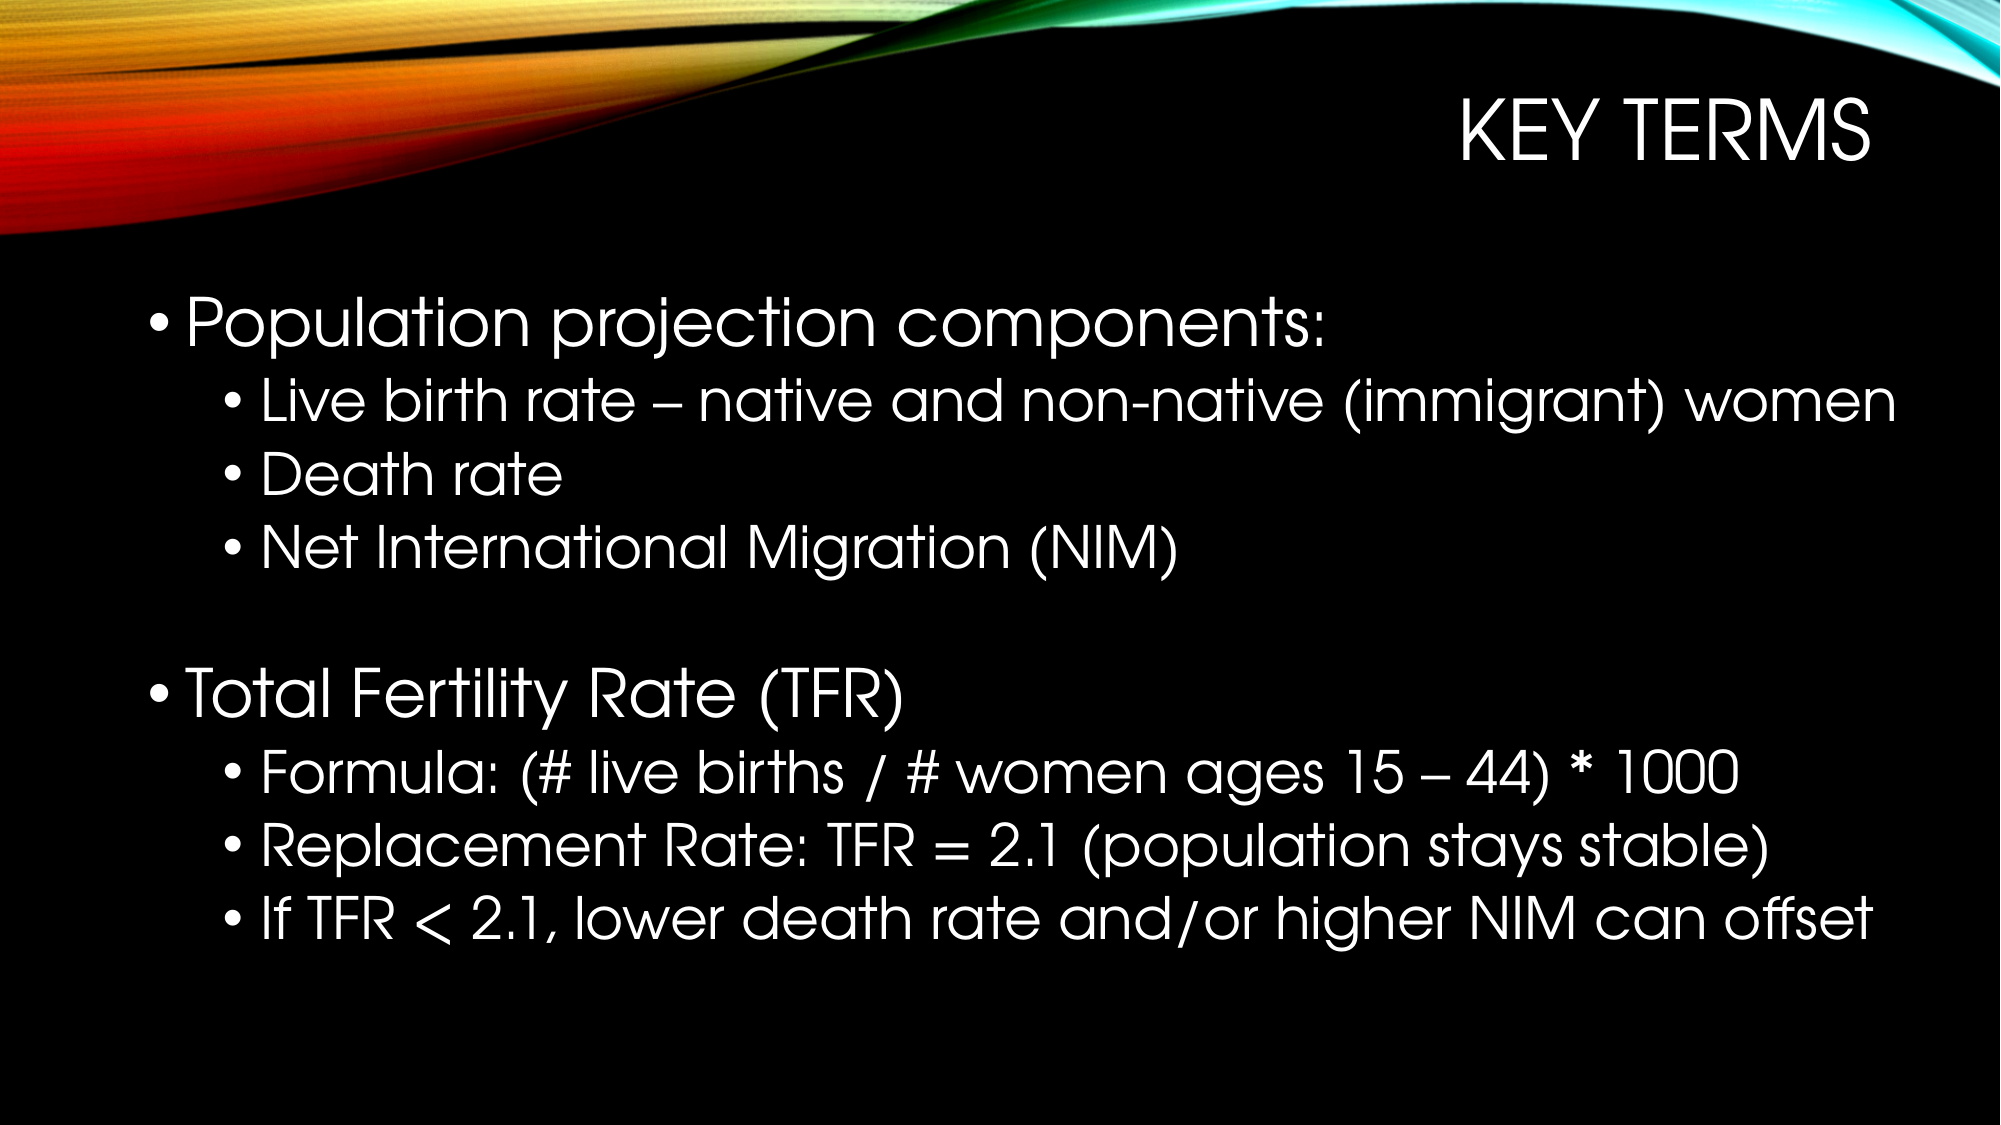

# key terms
Population projection components:
Live birth rate – native and non-native (immigrant) women
Death rate
Net International Migration (NIM)
Total Fertility Rate (TFR)
Formula: (# live births / # women ages 15 – 44) * 1000
Replacement Rate: TFR = 2.1 (population stays stable)
If TFR < 2.1, lower death rate and/or higher NIM can offset